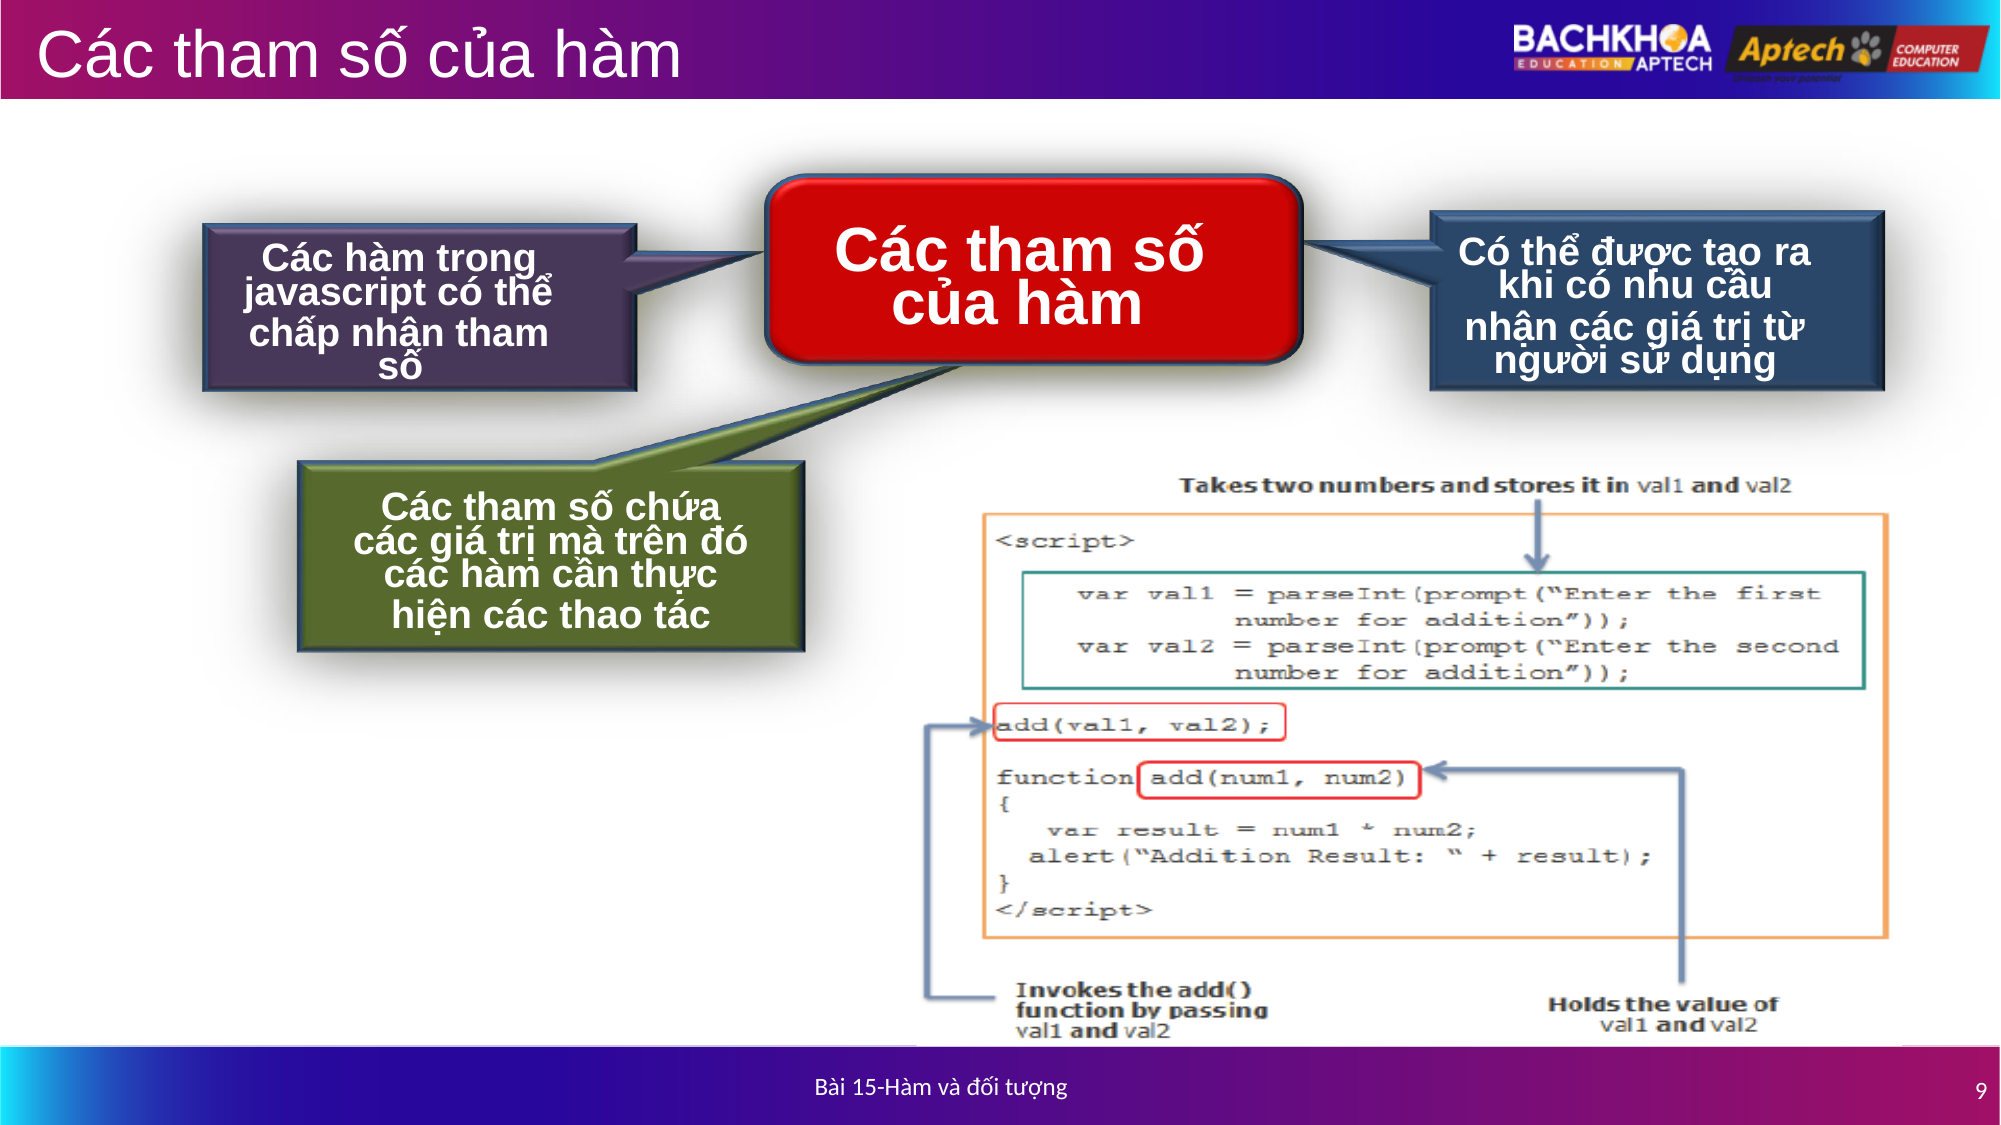

# Các tham số của hàm

Các tham số  của hàm
Có thể được tạo ra
khi có nhu cầu
nhận các giá trị từ  người sử dụng
Các hàm trong
javascript có thể
chấp nhận tham  số

Các tham số chứa
các giá trị mà trên đó
các hàm cần thực
hiện các thao tác
Bài 15-Hàm và đối tượng
9